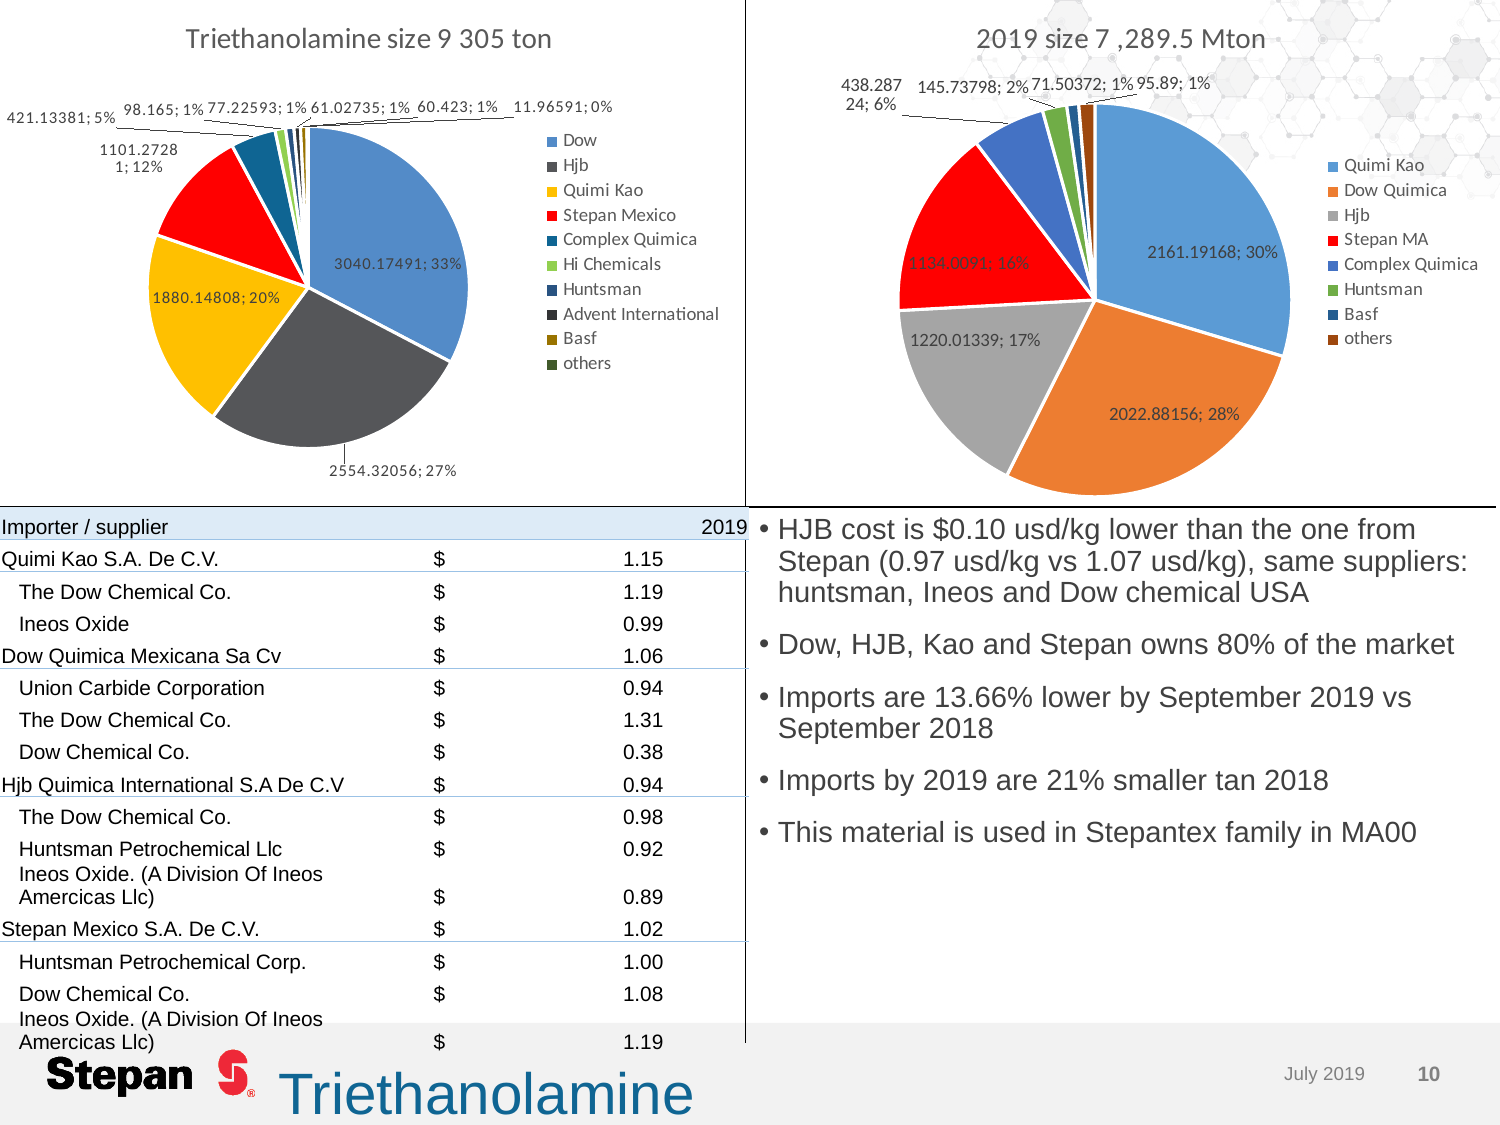

### Chart: Triethanolamine size 9 305 ton

| Category |  3,040.17  |
|---|---|
| Dow | 3040.174909999999 |
| Hjb | 2554.32056 |
| Quimi Kao | 1880.1480799999997 |
| Stepan Mexico | 1101.27281 |
| Complex Quimica | 421.13381 |
| Hi Chemicals | 98.16499999999999 |
| Huntsman | 77.22593 |
| Advent International | 61.027350000000006 |
| Basf | 60.423 |
| others | 11.96591 |

### Chart: 2019 size 7 ,289.5 Mton

| Category |  |
|---|---|
| Quimi Kao | 2161.1916800000004 |
| Dow Quimica | 2022.8815599999998 |
| Hjb | 1220.01339 |
| Stepan MA | 1134.0091 |
| Complex Quimica | 438.2872399999999 |
| Huntsman | 145.73798 |
| Basf | 71.50372 |
| others | 95.89 |
| Importer / supplier | 2019 |
| --- | --- |
| Quimi Kao S.A. De C.V. | $ 1.15 |
| The Dow Chemical Co. | $ 1.19 |
| Ineos Oxide | $ 0.99 |
| Dow Quimica Mexicana Sa Cv | $ 1.06 |
| Union Carbide Corporation | $ 0.94 |
| The Dow Chemical Co. | $ 1.31 |
| Dow Chemical Co. | $ 0.38 |
| Hjb Quimica International S.A De C.V | $ 0.94 |
| The Dow Chemical Co. | $ 0.98 |
| Huntsman Petrochemical Llc | $ 0.92 |
| Ineos Oxide. (A Division Of Ineos Amercicas Llc) | $ 0.89 |
| Stepan Mexico S.A. De C.V. | $ 1.02 |
| Huntsman Petrochemical Corp. | $ 1.00 |
| Dow Chemical Co. | $ 1.08 |
| Ineos Oxide. (A Division Of Ineos Amercicas Llc) | $ 1.19 |
HJB cost is $0.10 usd/kg lower than the one from Stepan (0.97 usd/kg vs 1.07 usd/kg), same suppliers: huntsman, Ineos and Dow chemical USA
Dow, HJB, Kao and Stepan owns 80% of the market
Imports are 13.66% lower by September 2019 vs September 2018
Imports by 2019 are 21% smaller tan 2018
This material is used in Stepantex family in MA00

July 2019
10
Triethanolamine